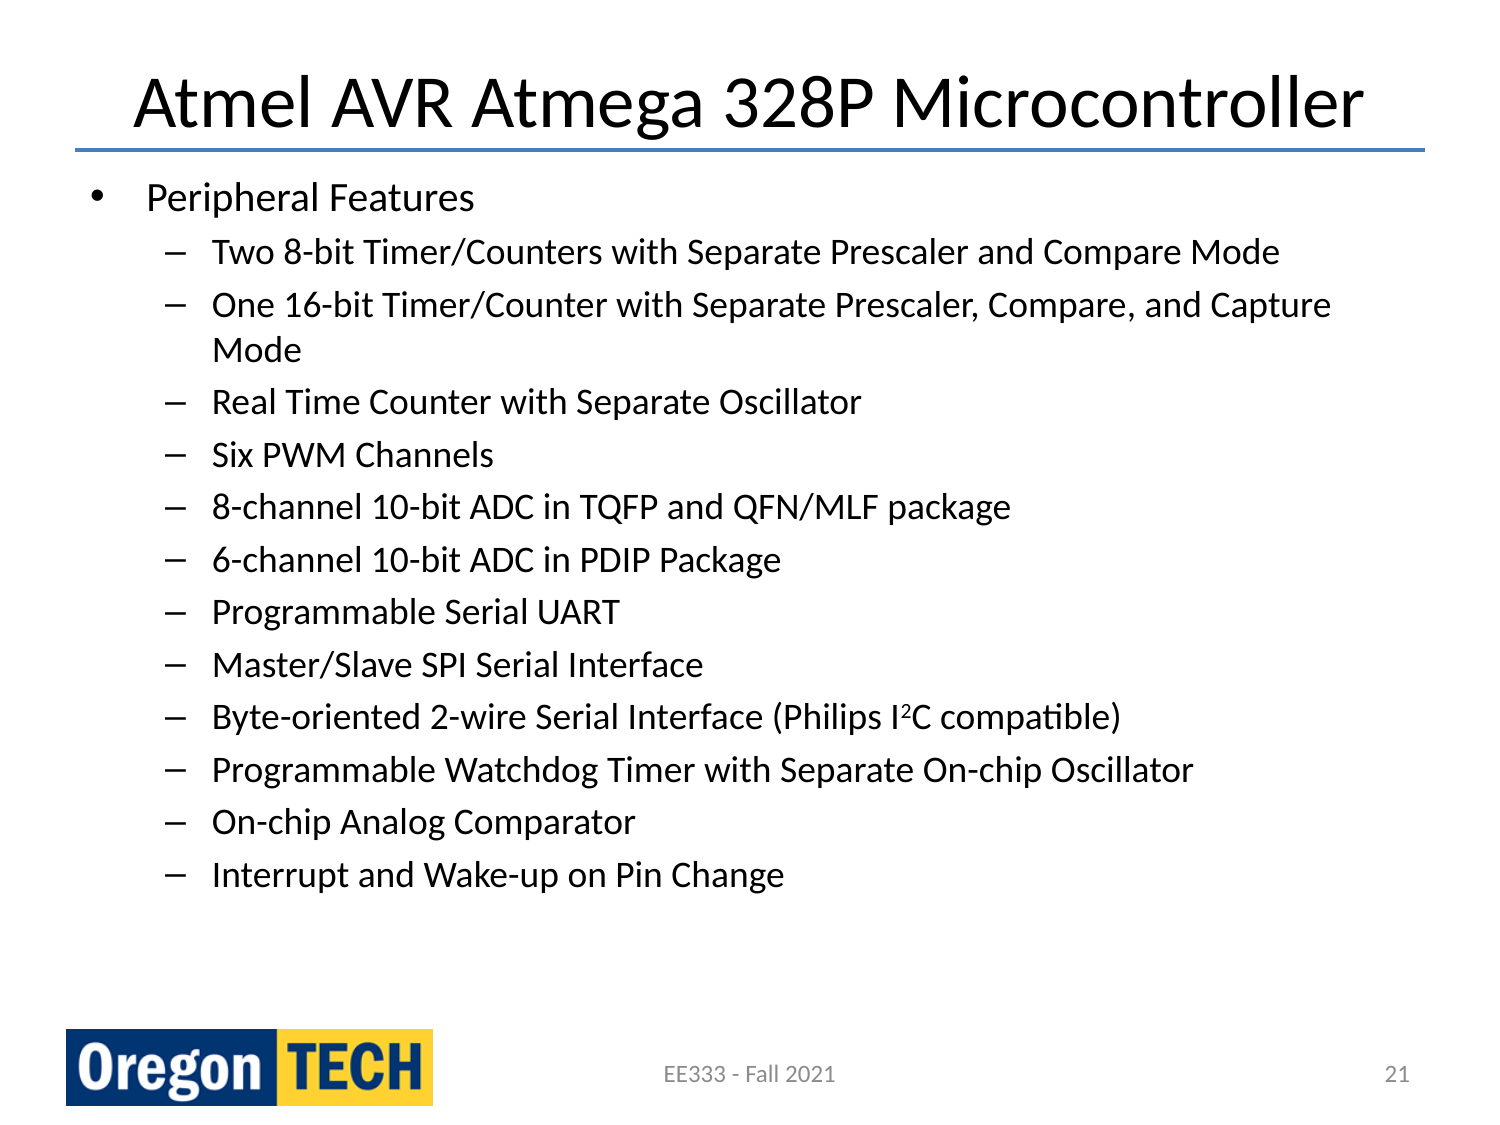

# Atmel AVR Atmega 328P Microcontroller
Peripheral Features
Two 8-bit Timer/Counters with Separate Prescaler and Compare Mode
One 16-bit Timer/Counter with Separate Prescaler, Compare, and Capture Mode
Real Time Counter with Separate Oscillator
Six PWM Channels
8-channel 10-bit ADC in TQFP and QFN/MLF package
6-channel 10-bit ADC in PDIP Package
Programmable Serial UART
Master/Slave SPI Serial Interface
Byte-oriented 2-wire Serial Interface (Philips I2C compatible)
Programmable Watchdog Timer with Separate On-chip Oscillator
On-chip Analog Comparator
Interrupt and Wake-up on Pin Change
EE333 - Fall 2021
21